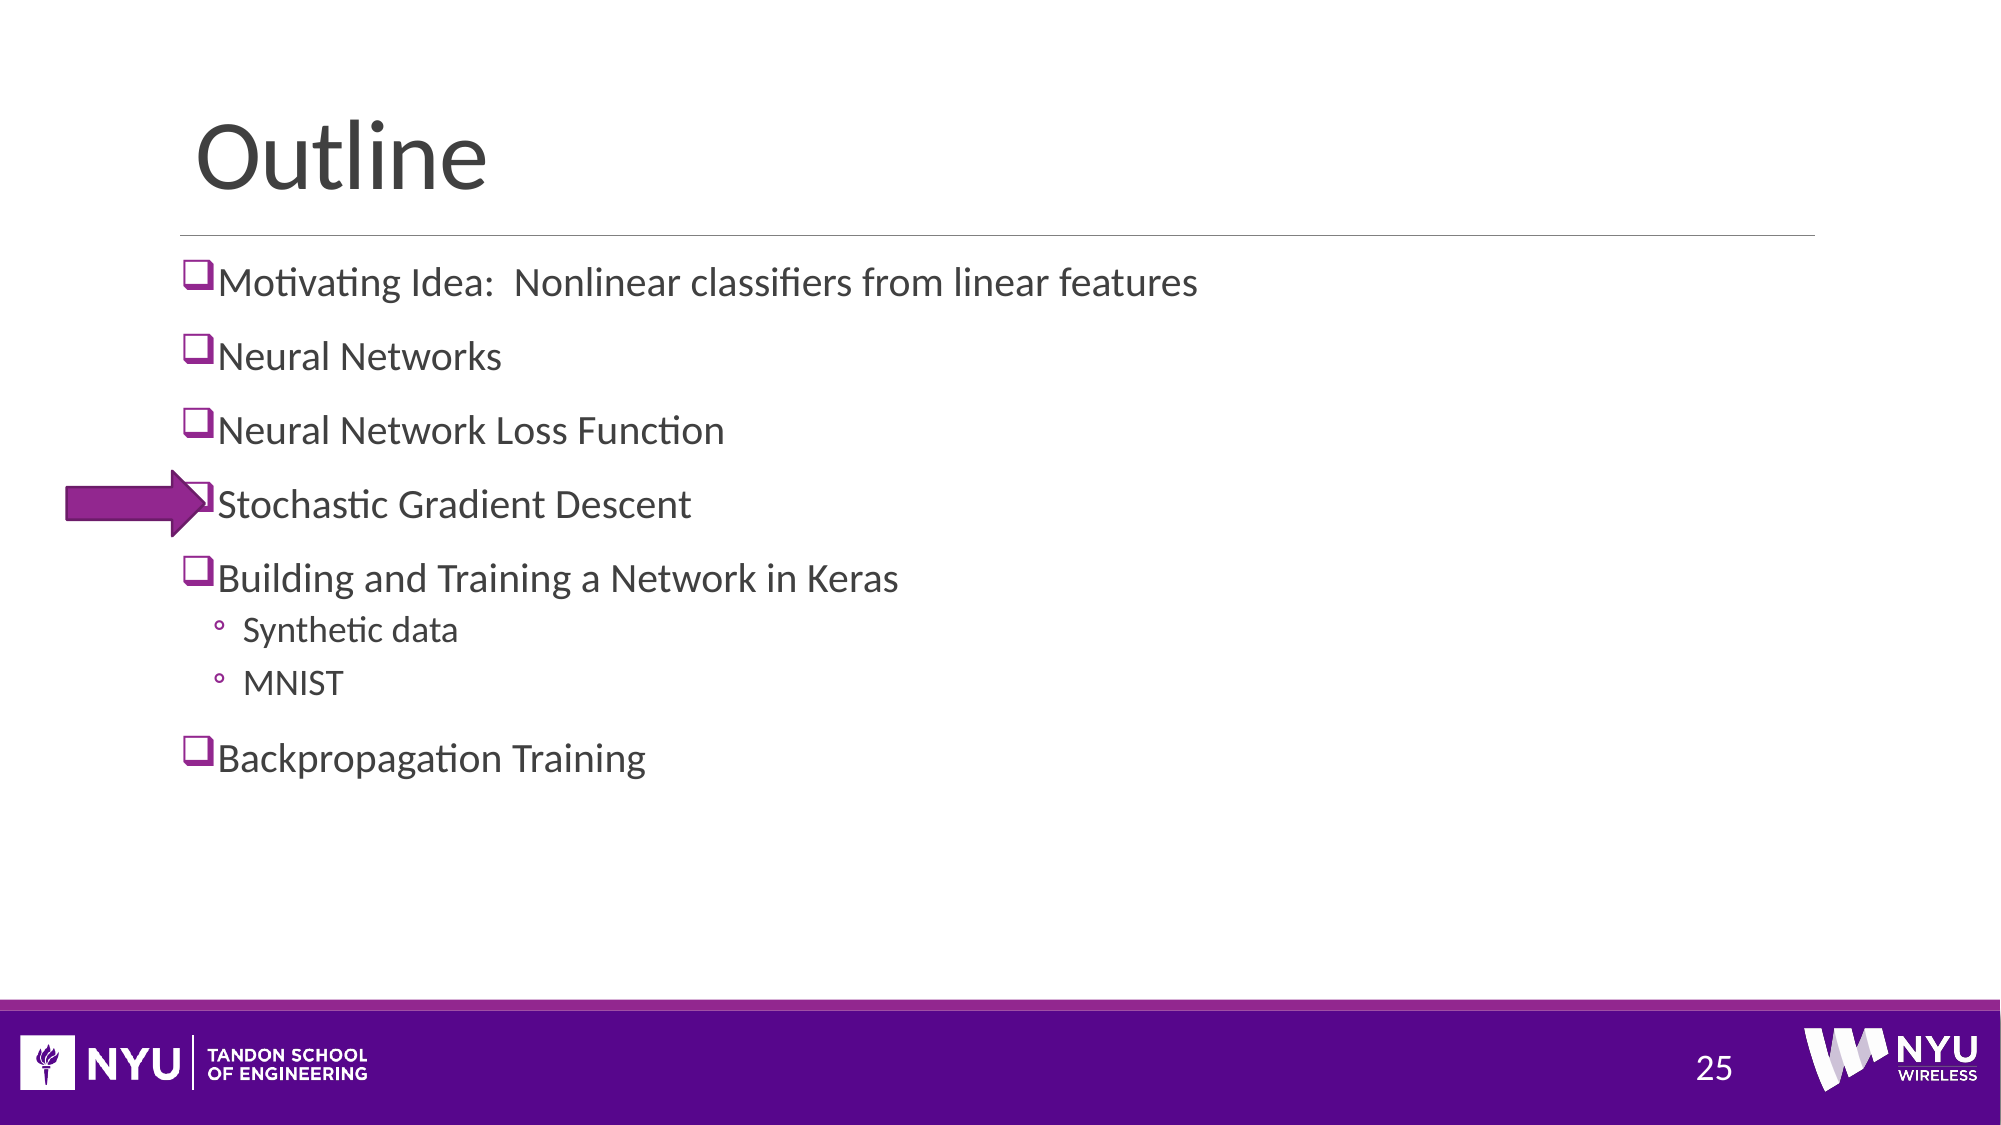

# Outline
Motivating Idea:  Nonlinear classifiers from linear features
Neural Networks
Neural Network Loss Function
Stochastic Gradient Descent
Building and Training a Network in Keras
Synthetic data
MNIST
Backpropagation Training

25